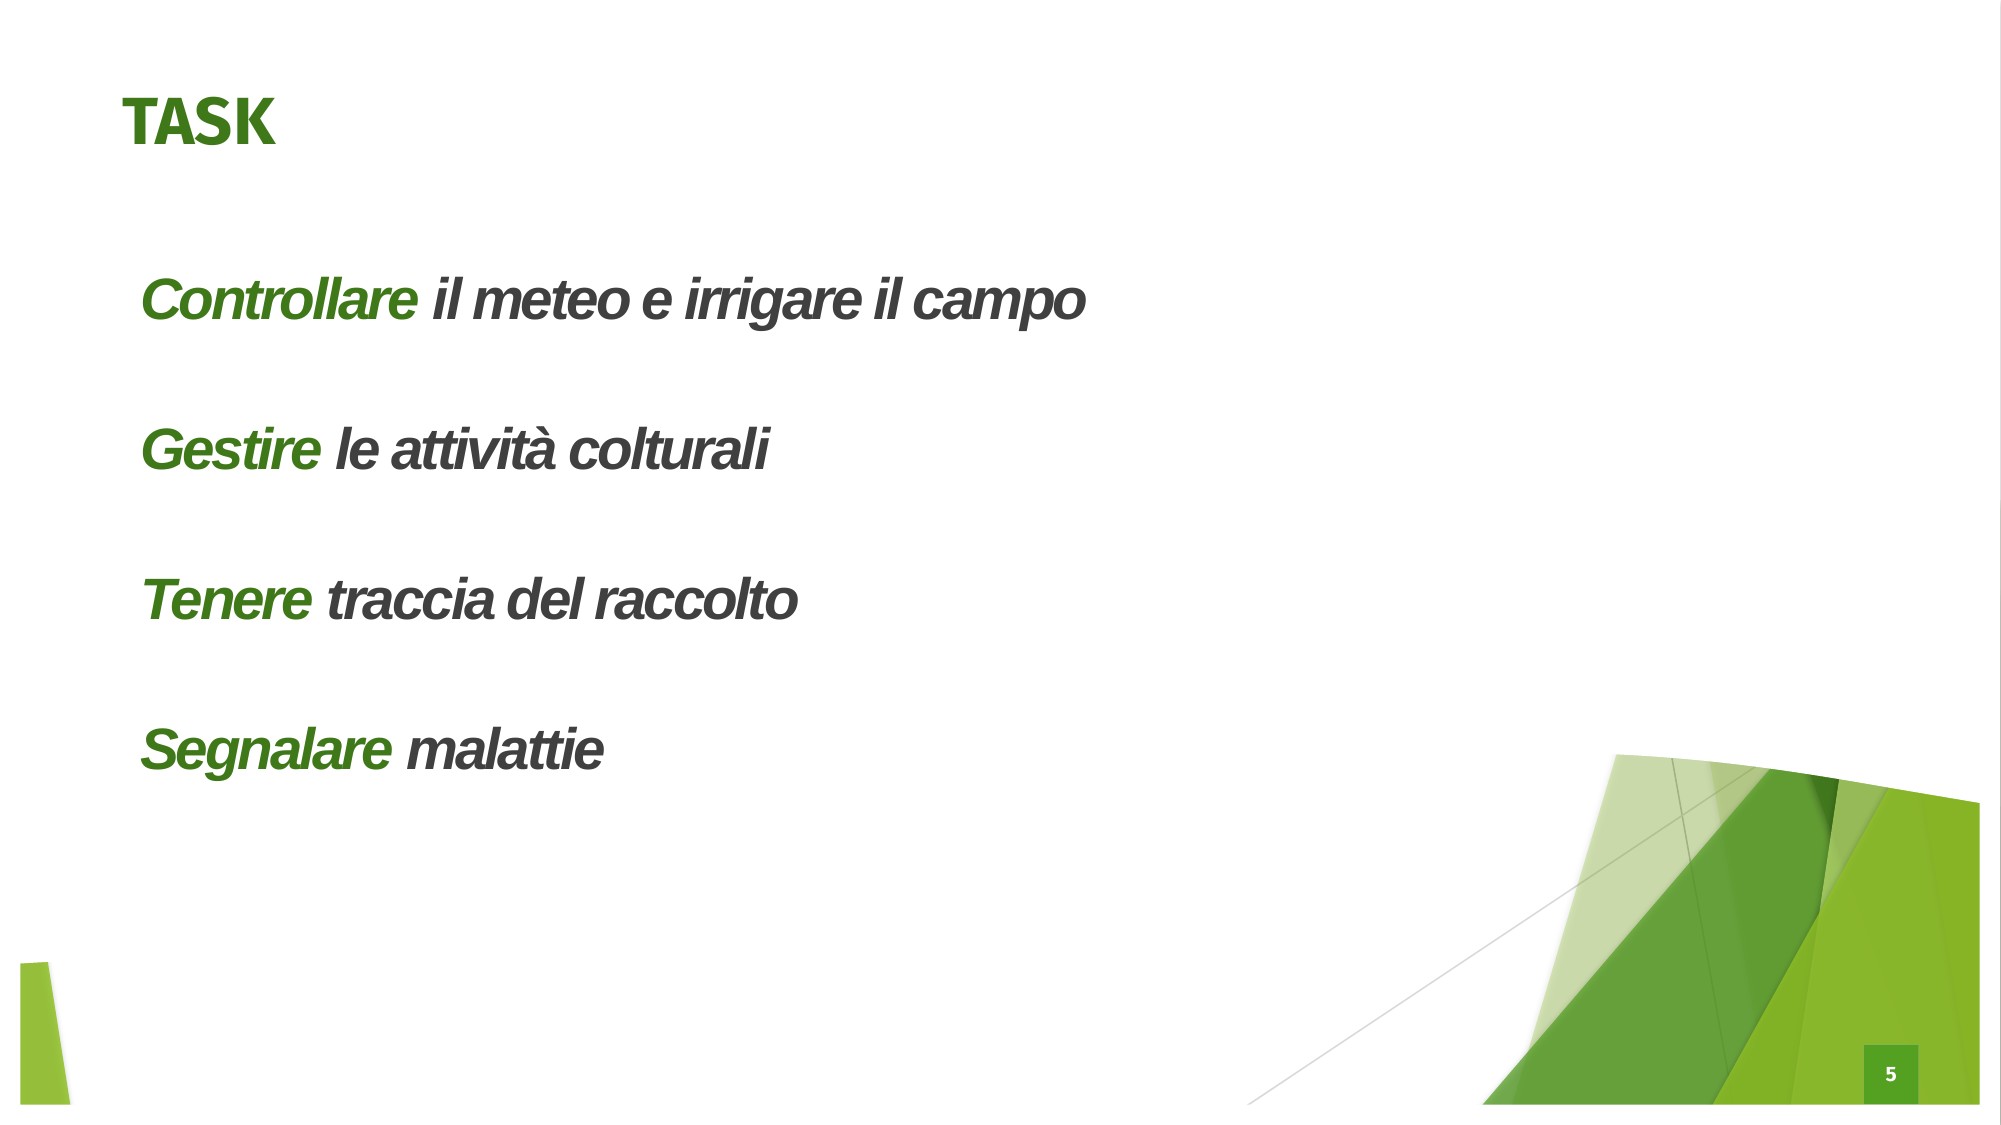

TASK
# Controllare il meteo e irrigare il campo Gestire le attività colturali Tenere traccia del raccolto Segnalare malattie